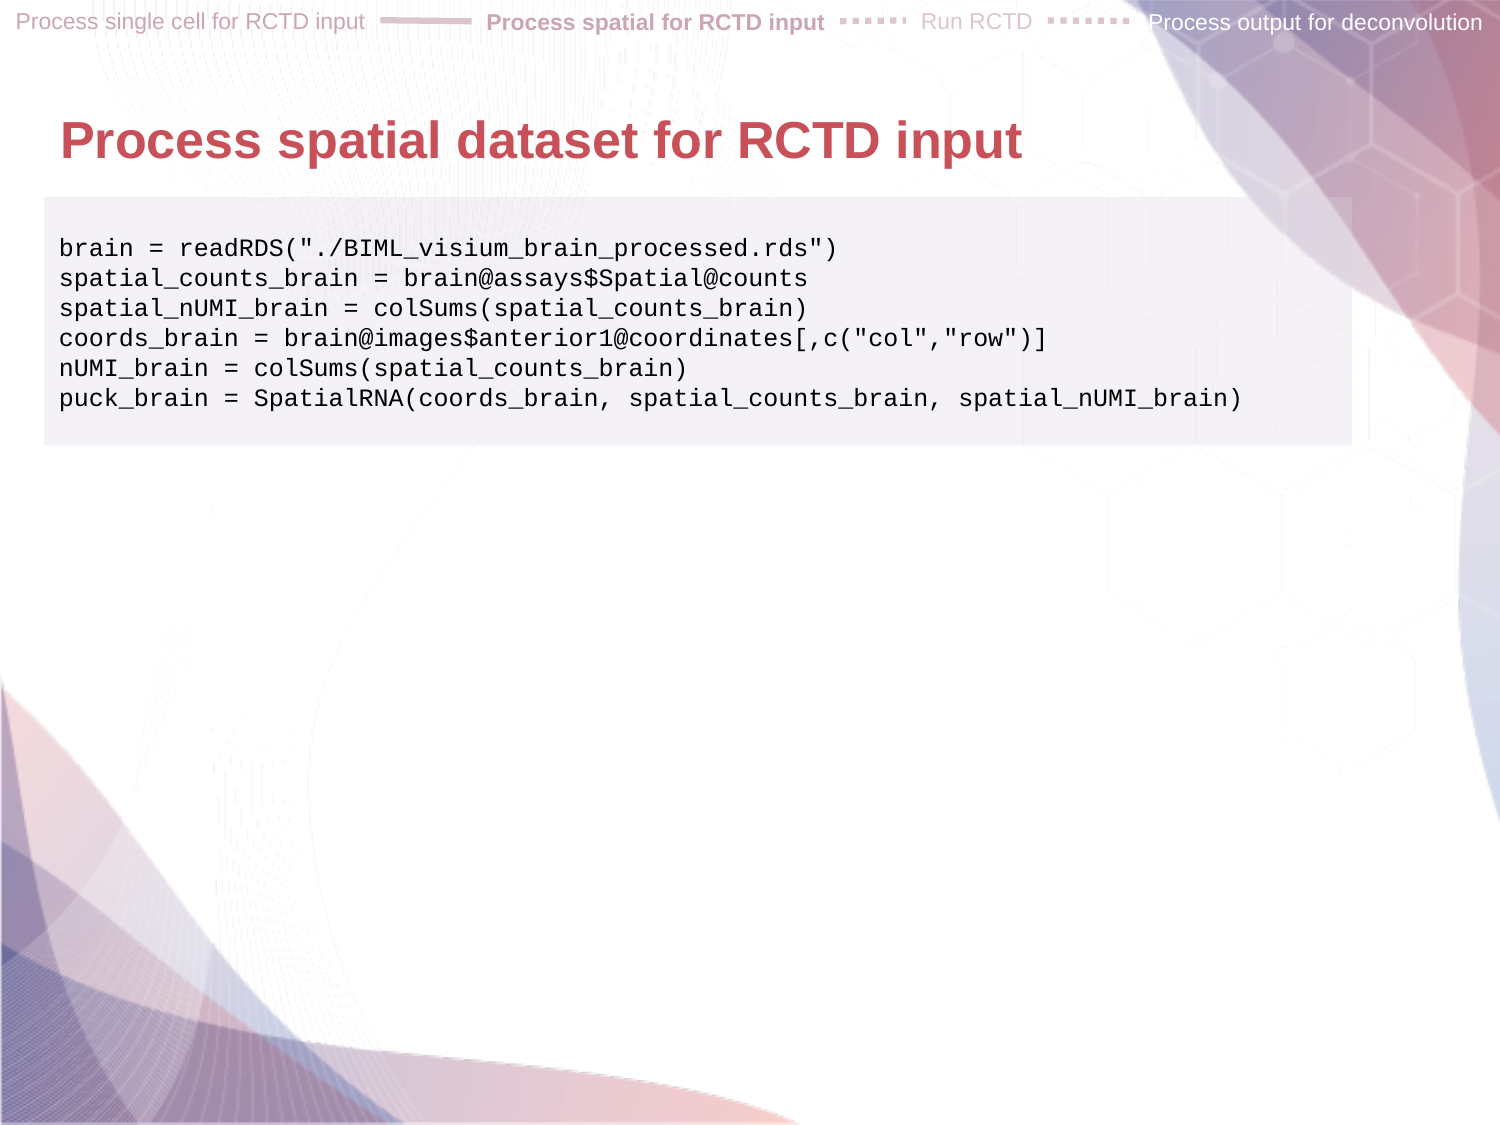

Process single cell for RCTD input
Run RCTD
Process output for deconvolution
Process spatial for RCTD input
# Process spatial dataset for RCTD input
brain = readRDS("./BIML_visium_brain_processed.rds")
spatial_counts_brain = brain@assays$Spatial@counts
spatial_nUMI_brain = colSums(spatial_counts_brain)
coords_brain = brain@images$anterior1@coordinates[,c("col","row")]
nUMI_brain = colSums(spatial_counts_brain)
puck_brain = SpatialRNA(coords_brain, spatial_counts_brain, spatial_nUMI_brain)